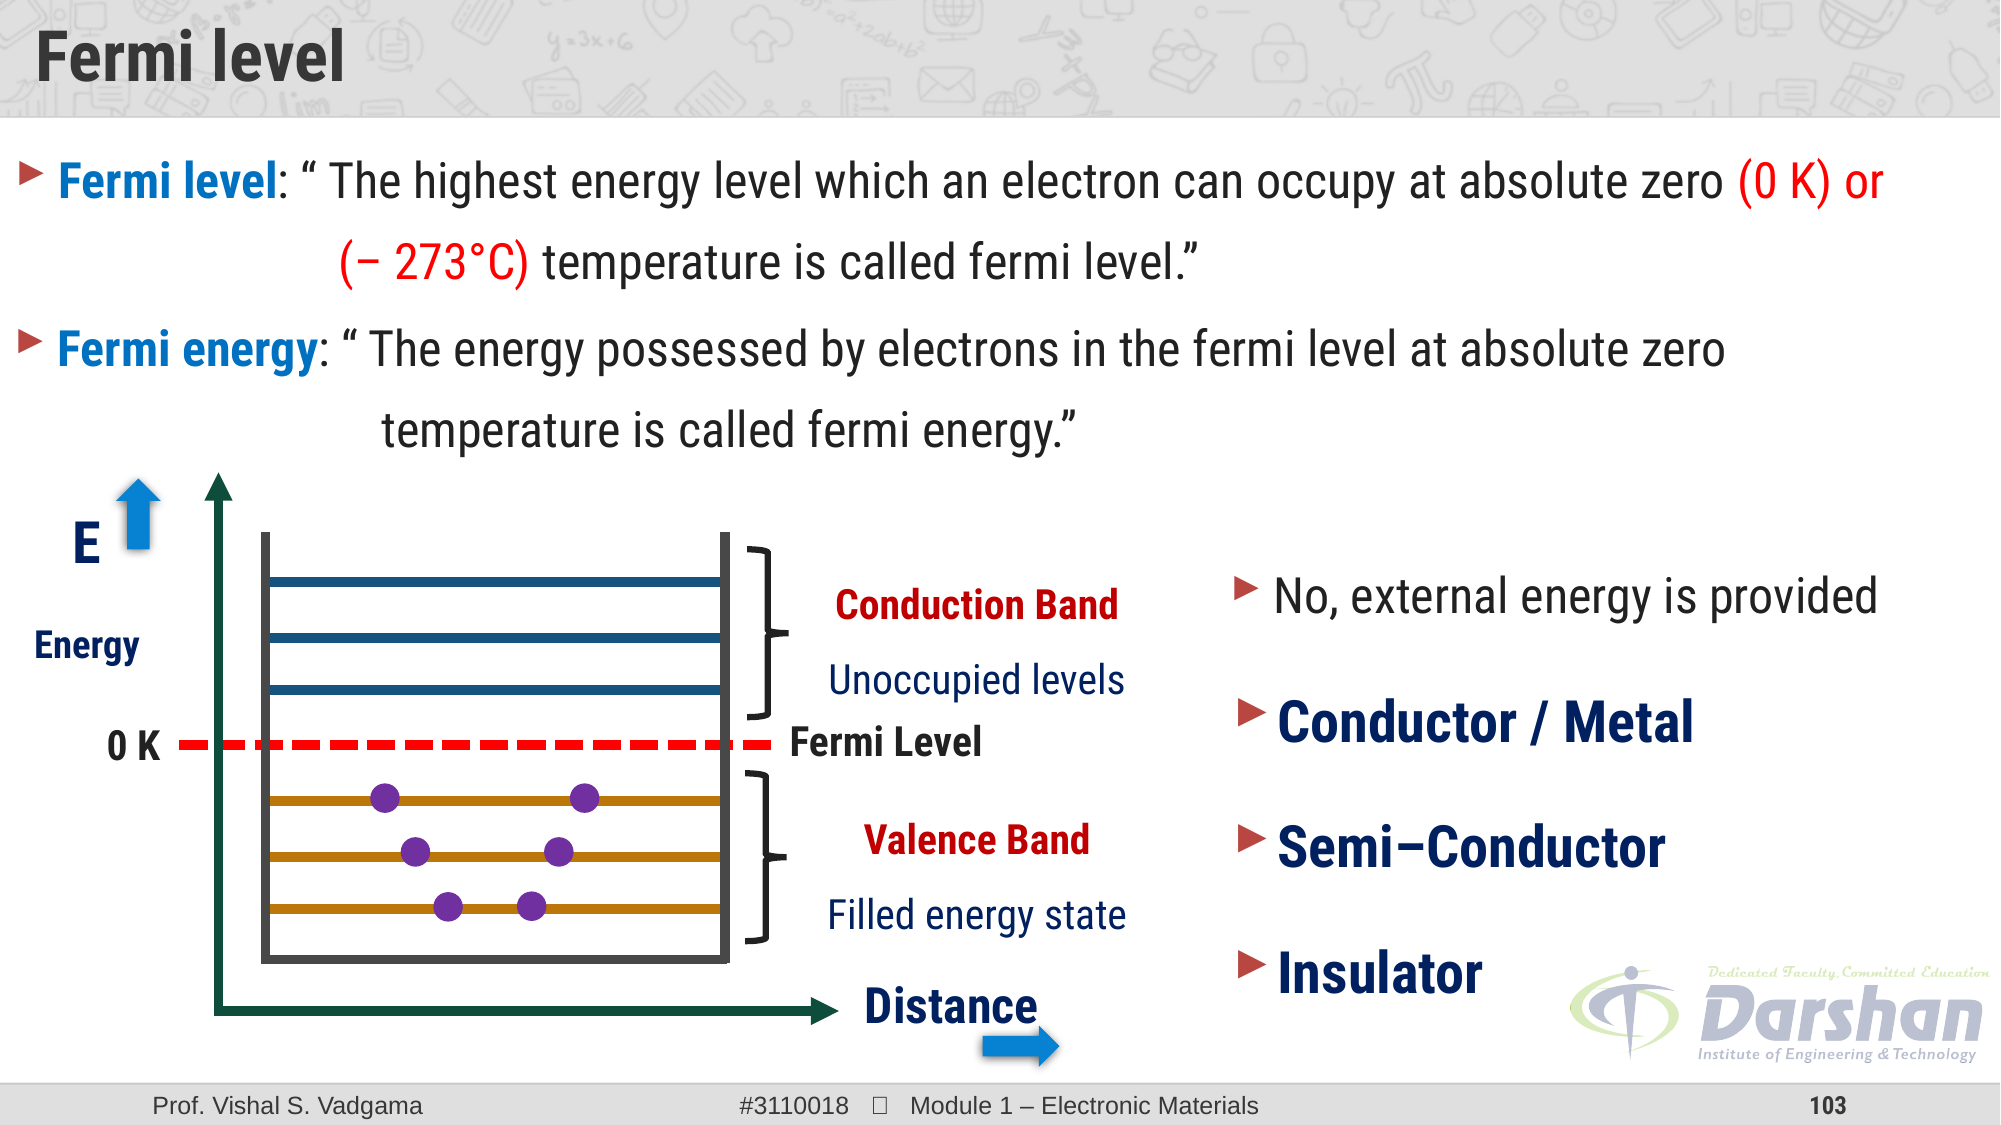

# Fermi level
Fermi level: “ The highest energy level which an electron can occupy at absolute zero (0 K) or
(– 273°C) temperature is called fermi level.”
Fermi energy: “ The energy possessed by electrons in the fermi level at absolute zero
temperature is called fermi energy.”

E
Energy
Conduction Band
Unoccupied levels

No, external energy is provided
Conductor / Metal
Semi–Conductor
Insulator
Fermi Level
0 K

Valence Band
Filled energy state

Distance